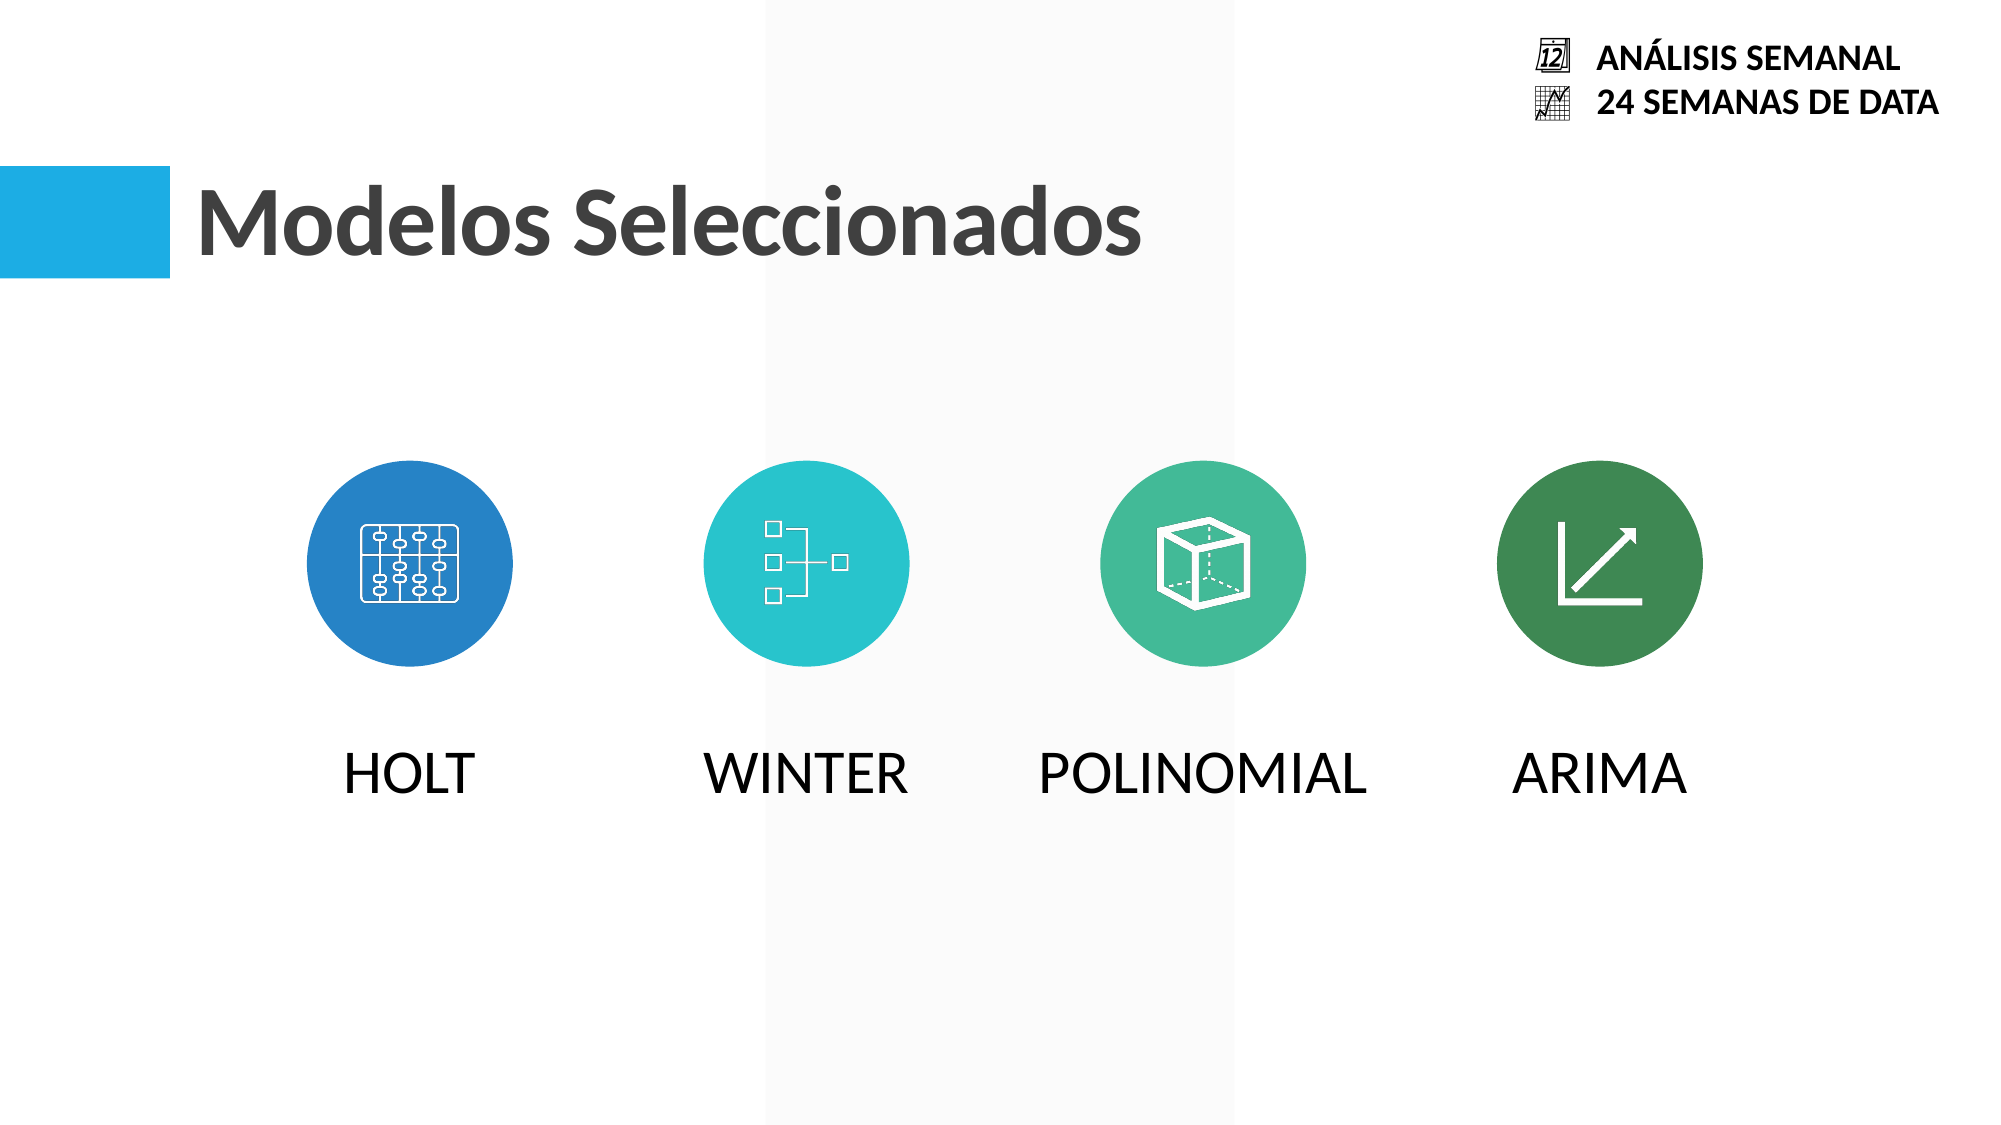

📆
ANÁLISIS SEMANAL
# Modelos Seleccionados
📈
24 SEMANAS DE DATA
Holt
Winter
Polinomial
Arima